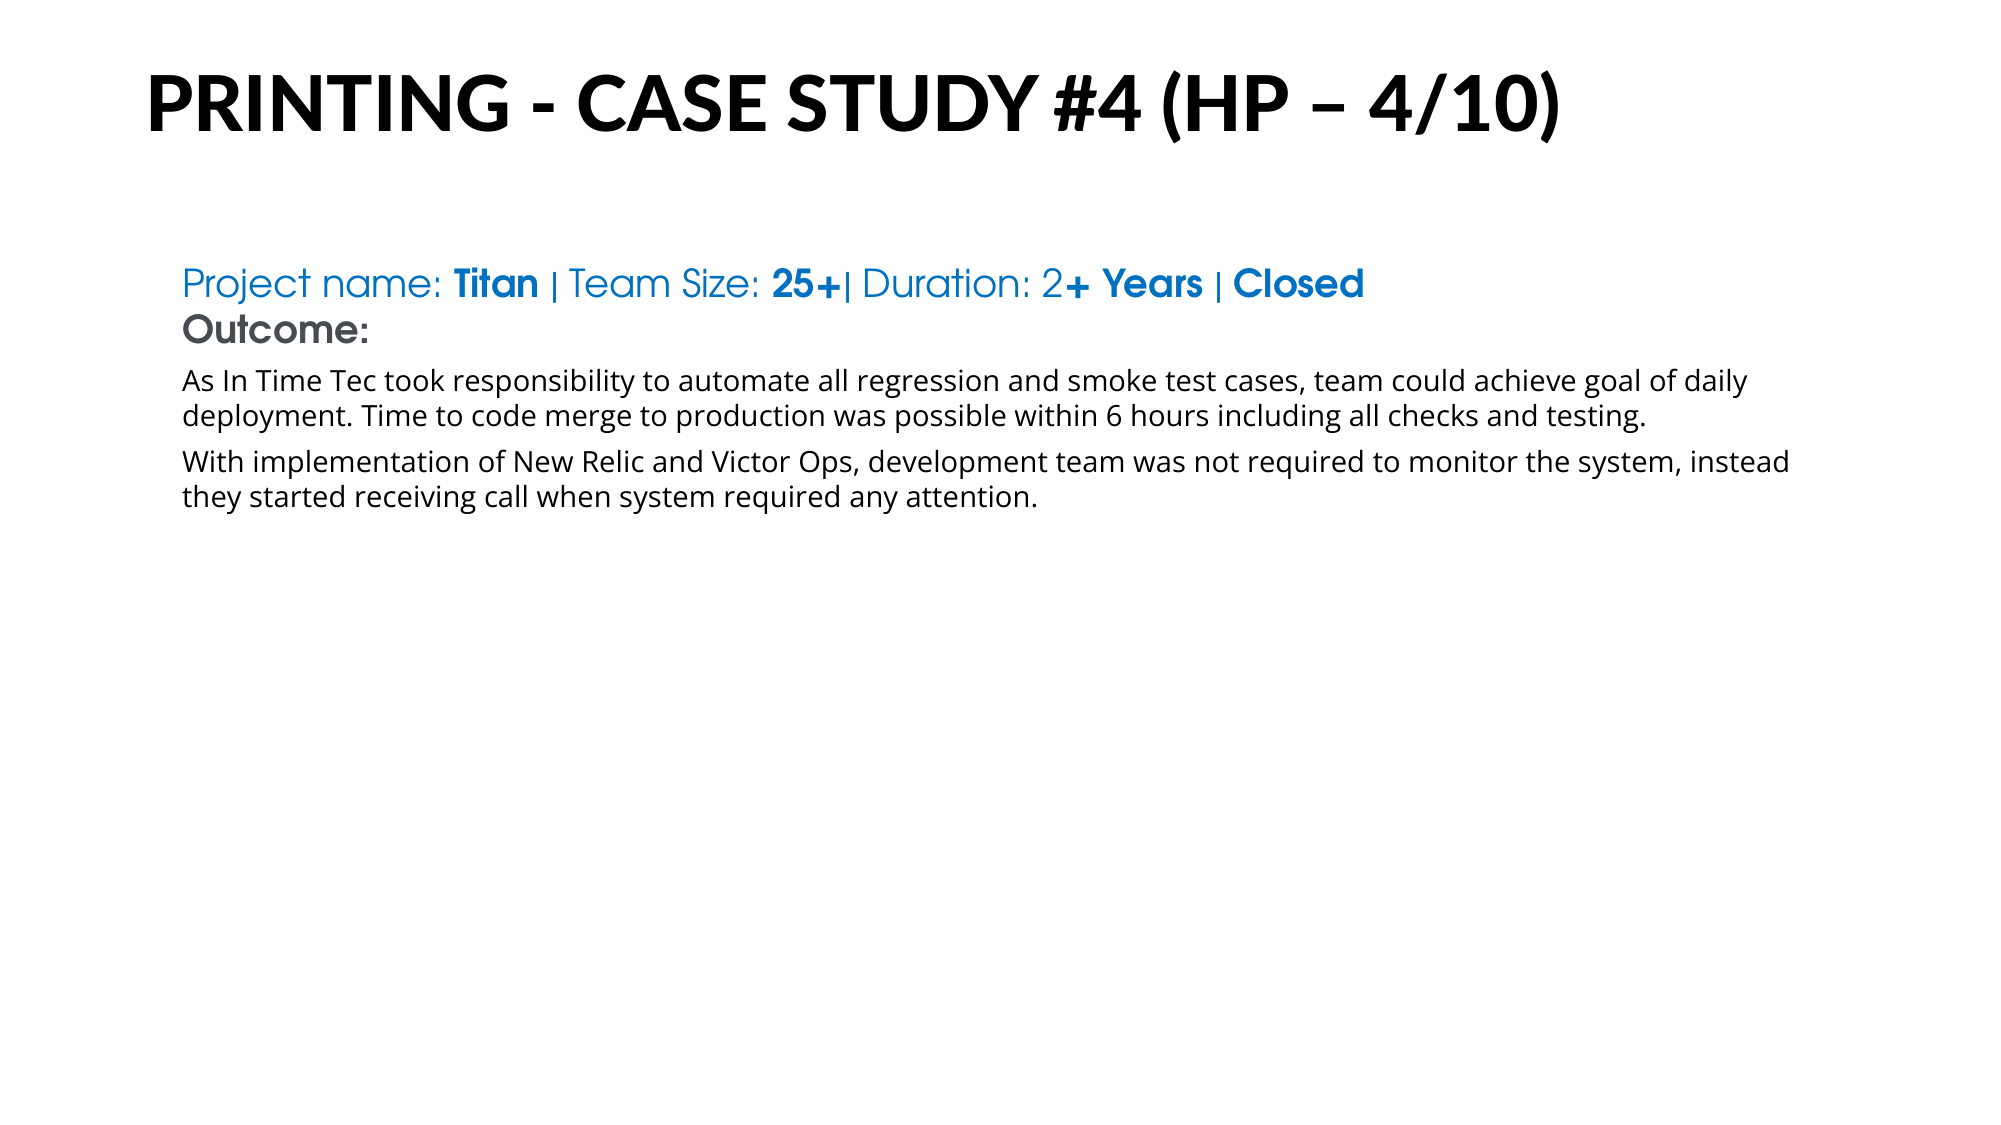

# PRINTING - CASE STUDY #4 (HP – 4/10)
Project name: Titan | Team Size: 25+| Duration: 2+ Years | Closed
Outcome:
As In Time Tec took responsibility to automate all regression and smoke test cases, team could achieve goal of daily deployment. Time to code merge to production was possible within 6 hours including all checks and testing.
With implementation of New Relic and Victor Ops, development team was not required to monitor the system, instead they started receiving call when system required any attention.